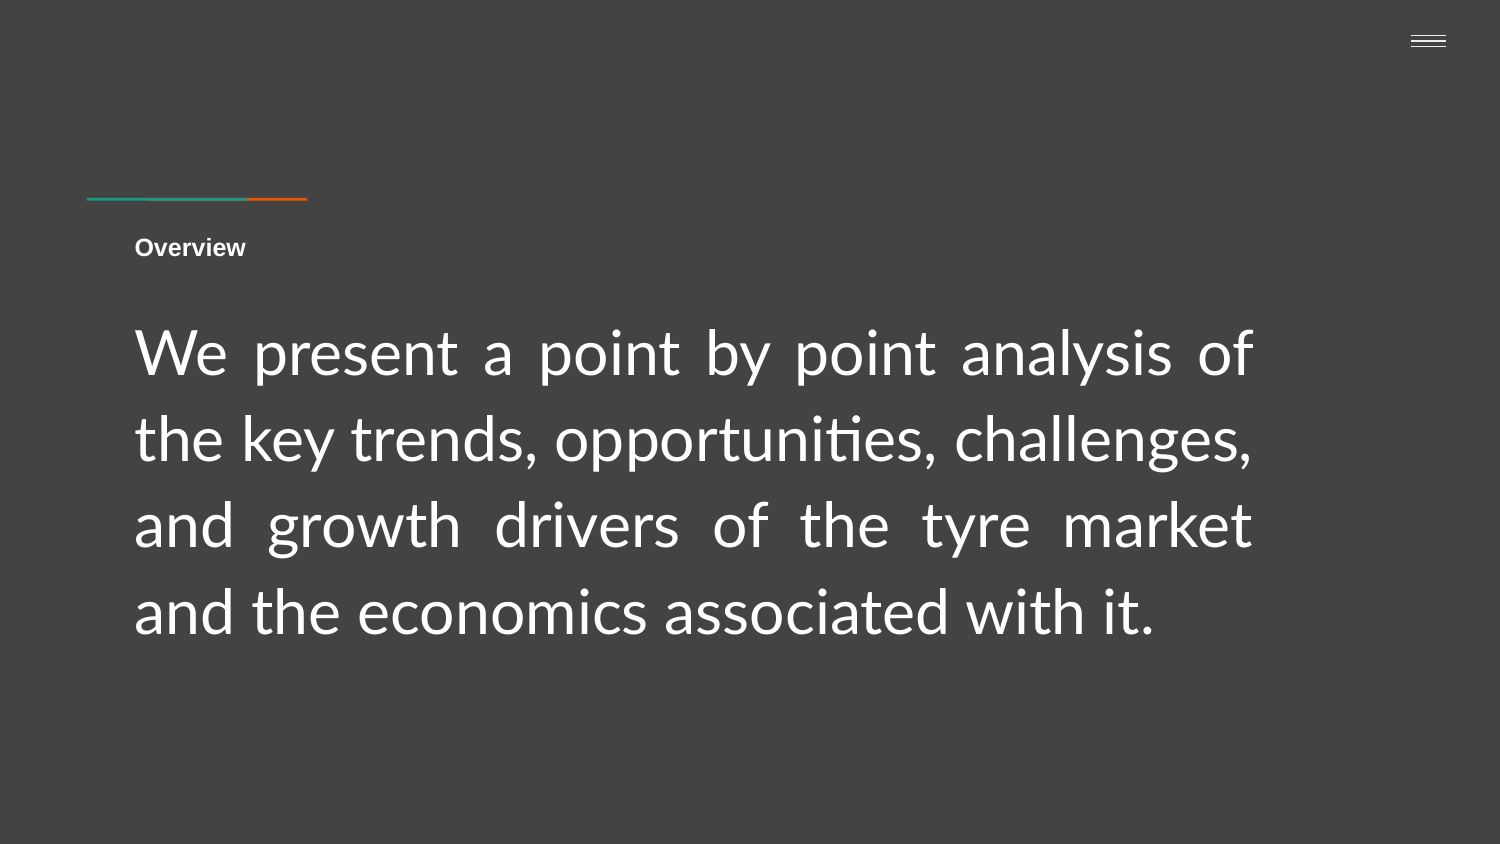

# Overview
We present a point by point analysis of the key trends, opportunities, challenges, and growth drivers of the tyre market and the economics associated with it.